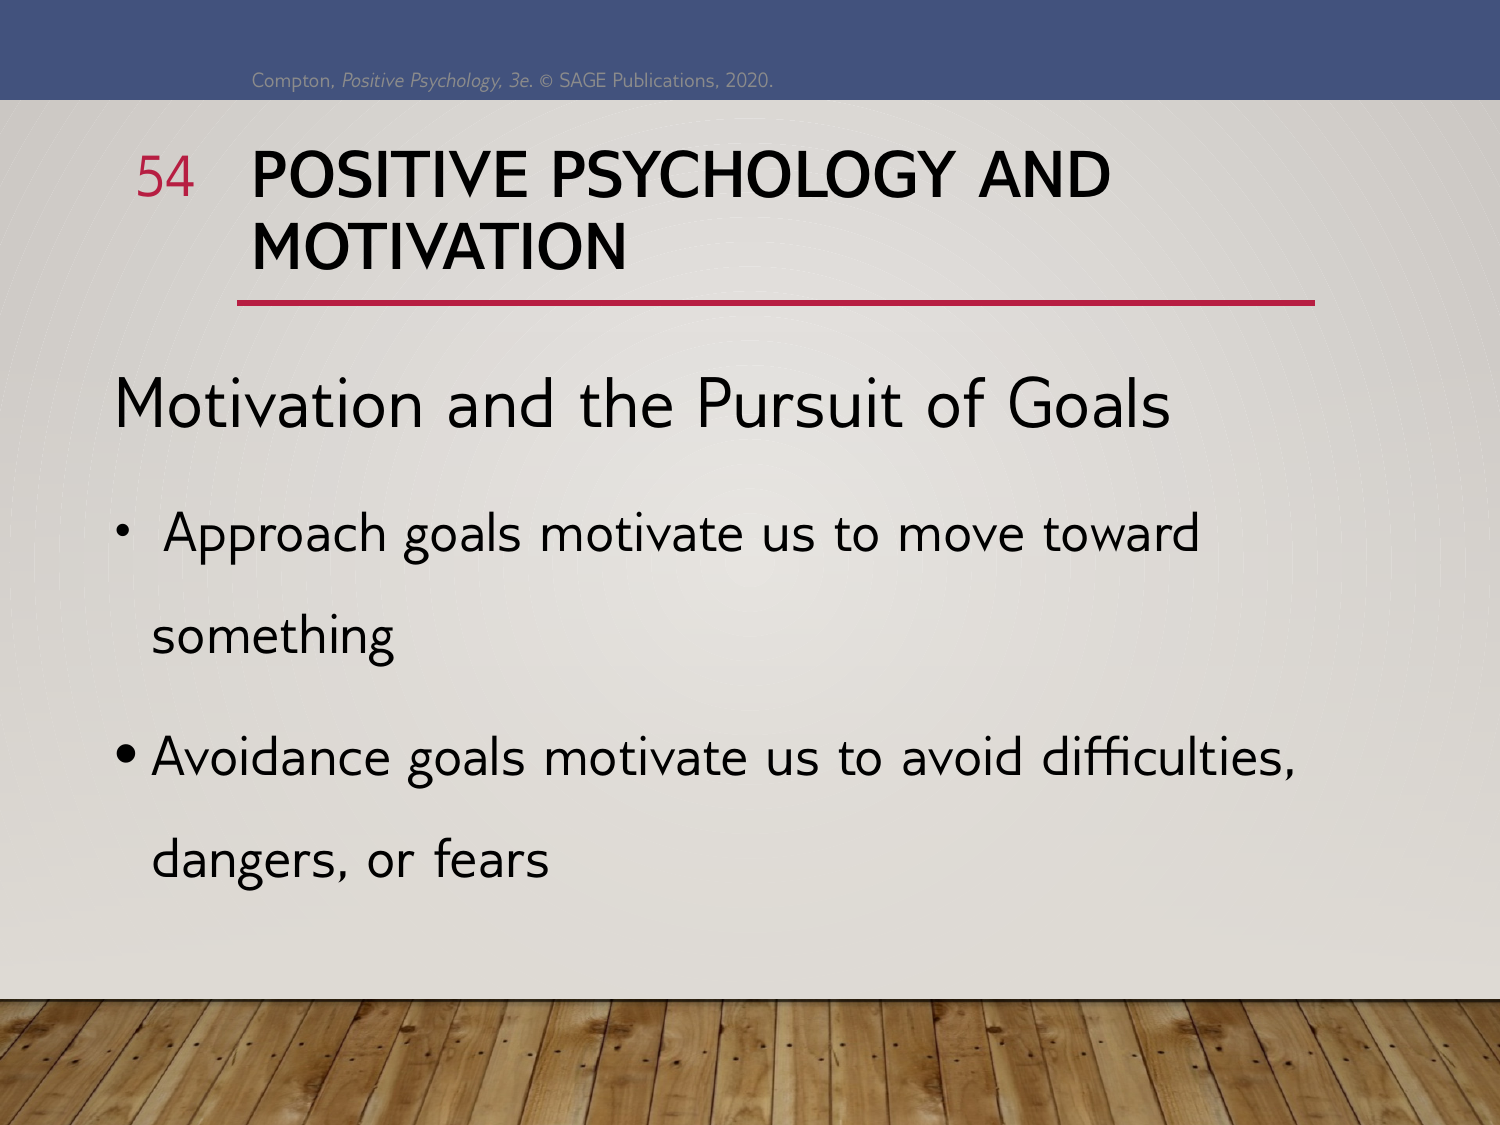

Compton, Positive Psychology, 3e. © SAGE Publications, 2020.
54
# Positive Psychology and Motivation
Motivation and the Pursuit of Goals
 Approach goals motivate us to move toward something
Avoidance goals motivate us to avoid difficulties, dangers, or fears